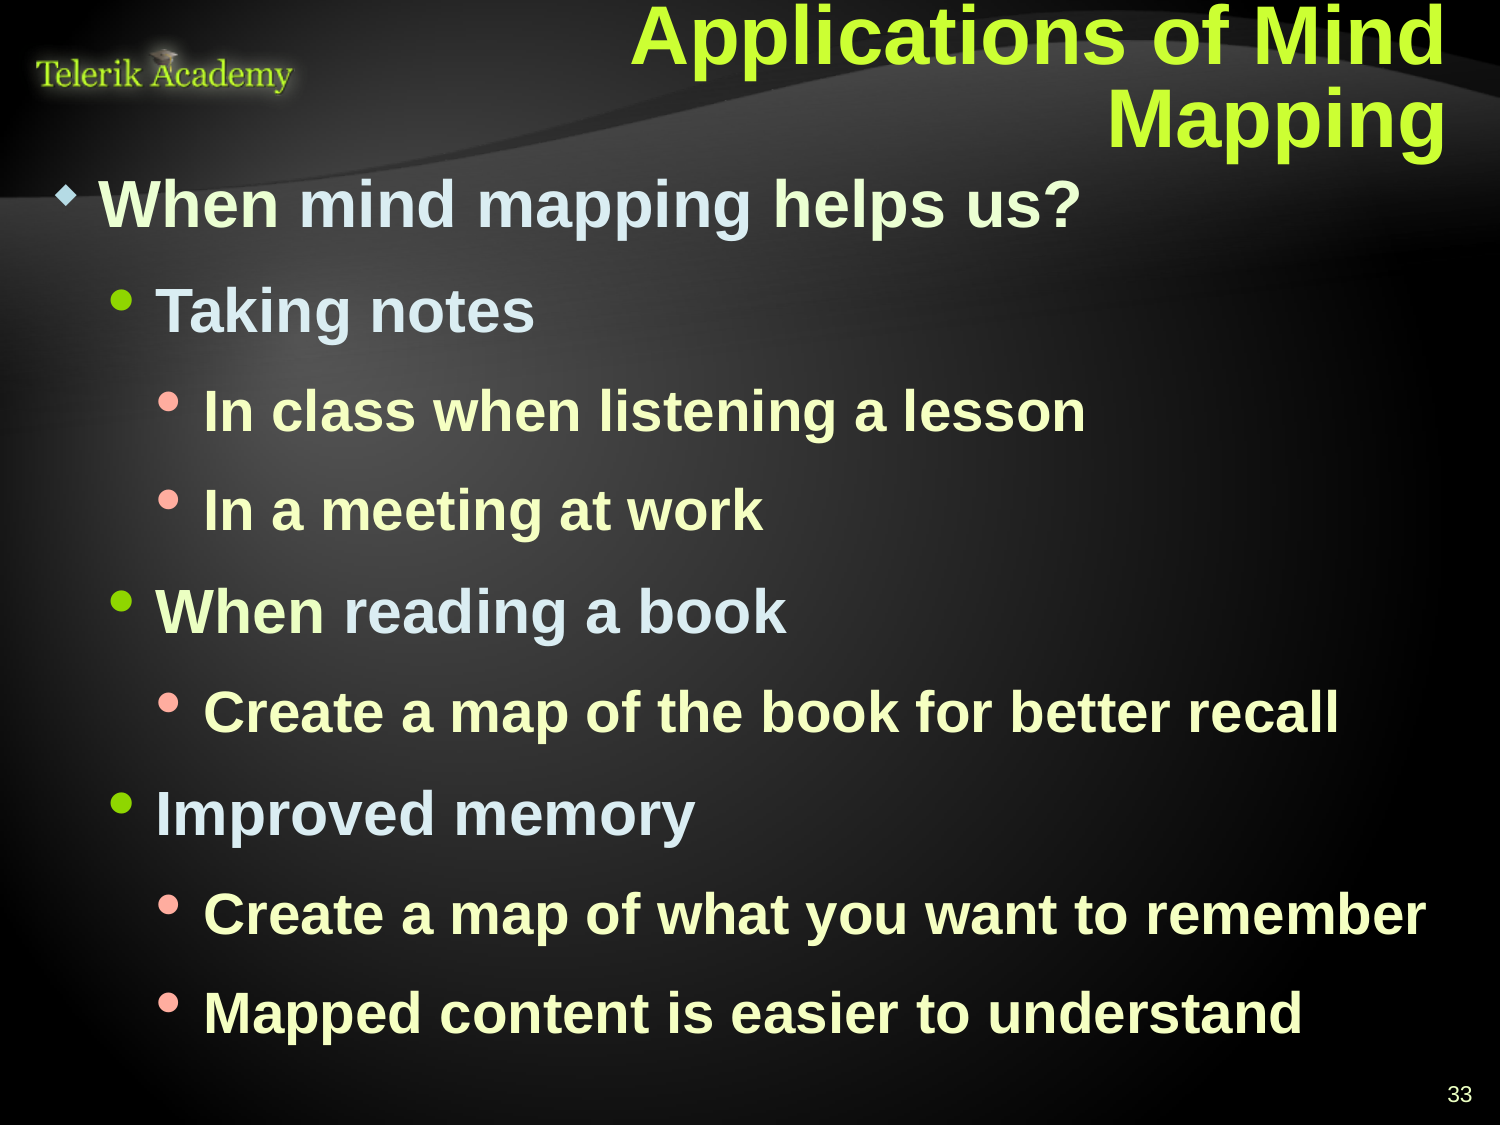

# Applications of Mind Mapping
When mind mapping helps us?
Taking notes
In class when listening a lesson
In a meeting at work
When reading a book
Create a map of the book for better recall
Improved memory
Create a map of what you want to remember
Mapped content is easier to understand
33